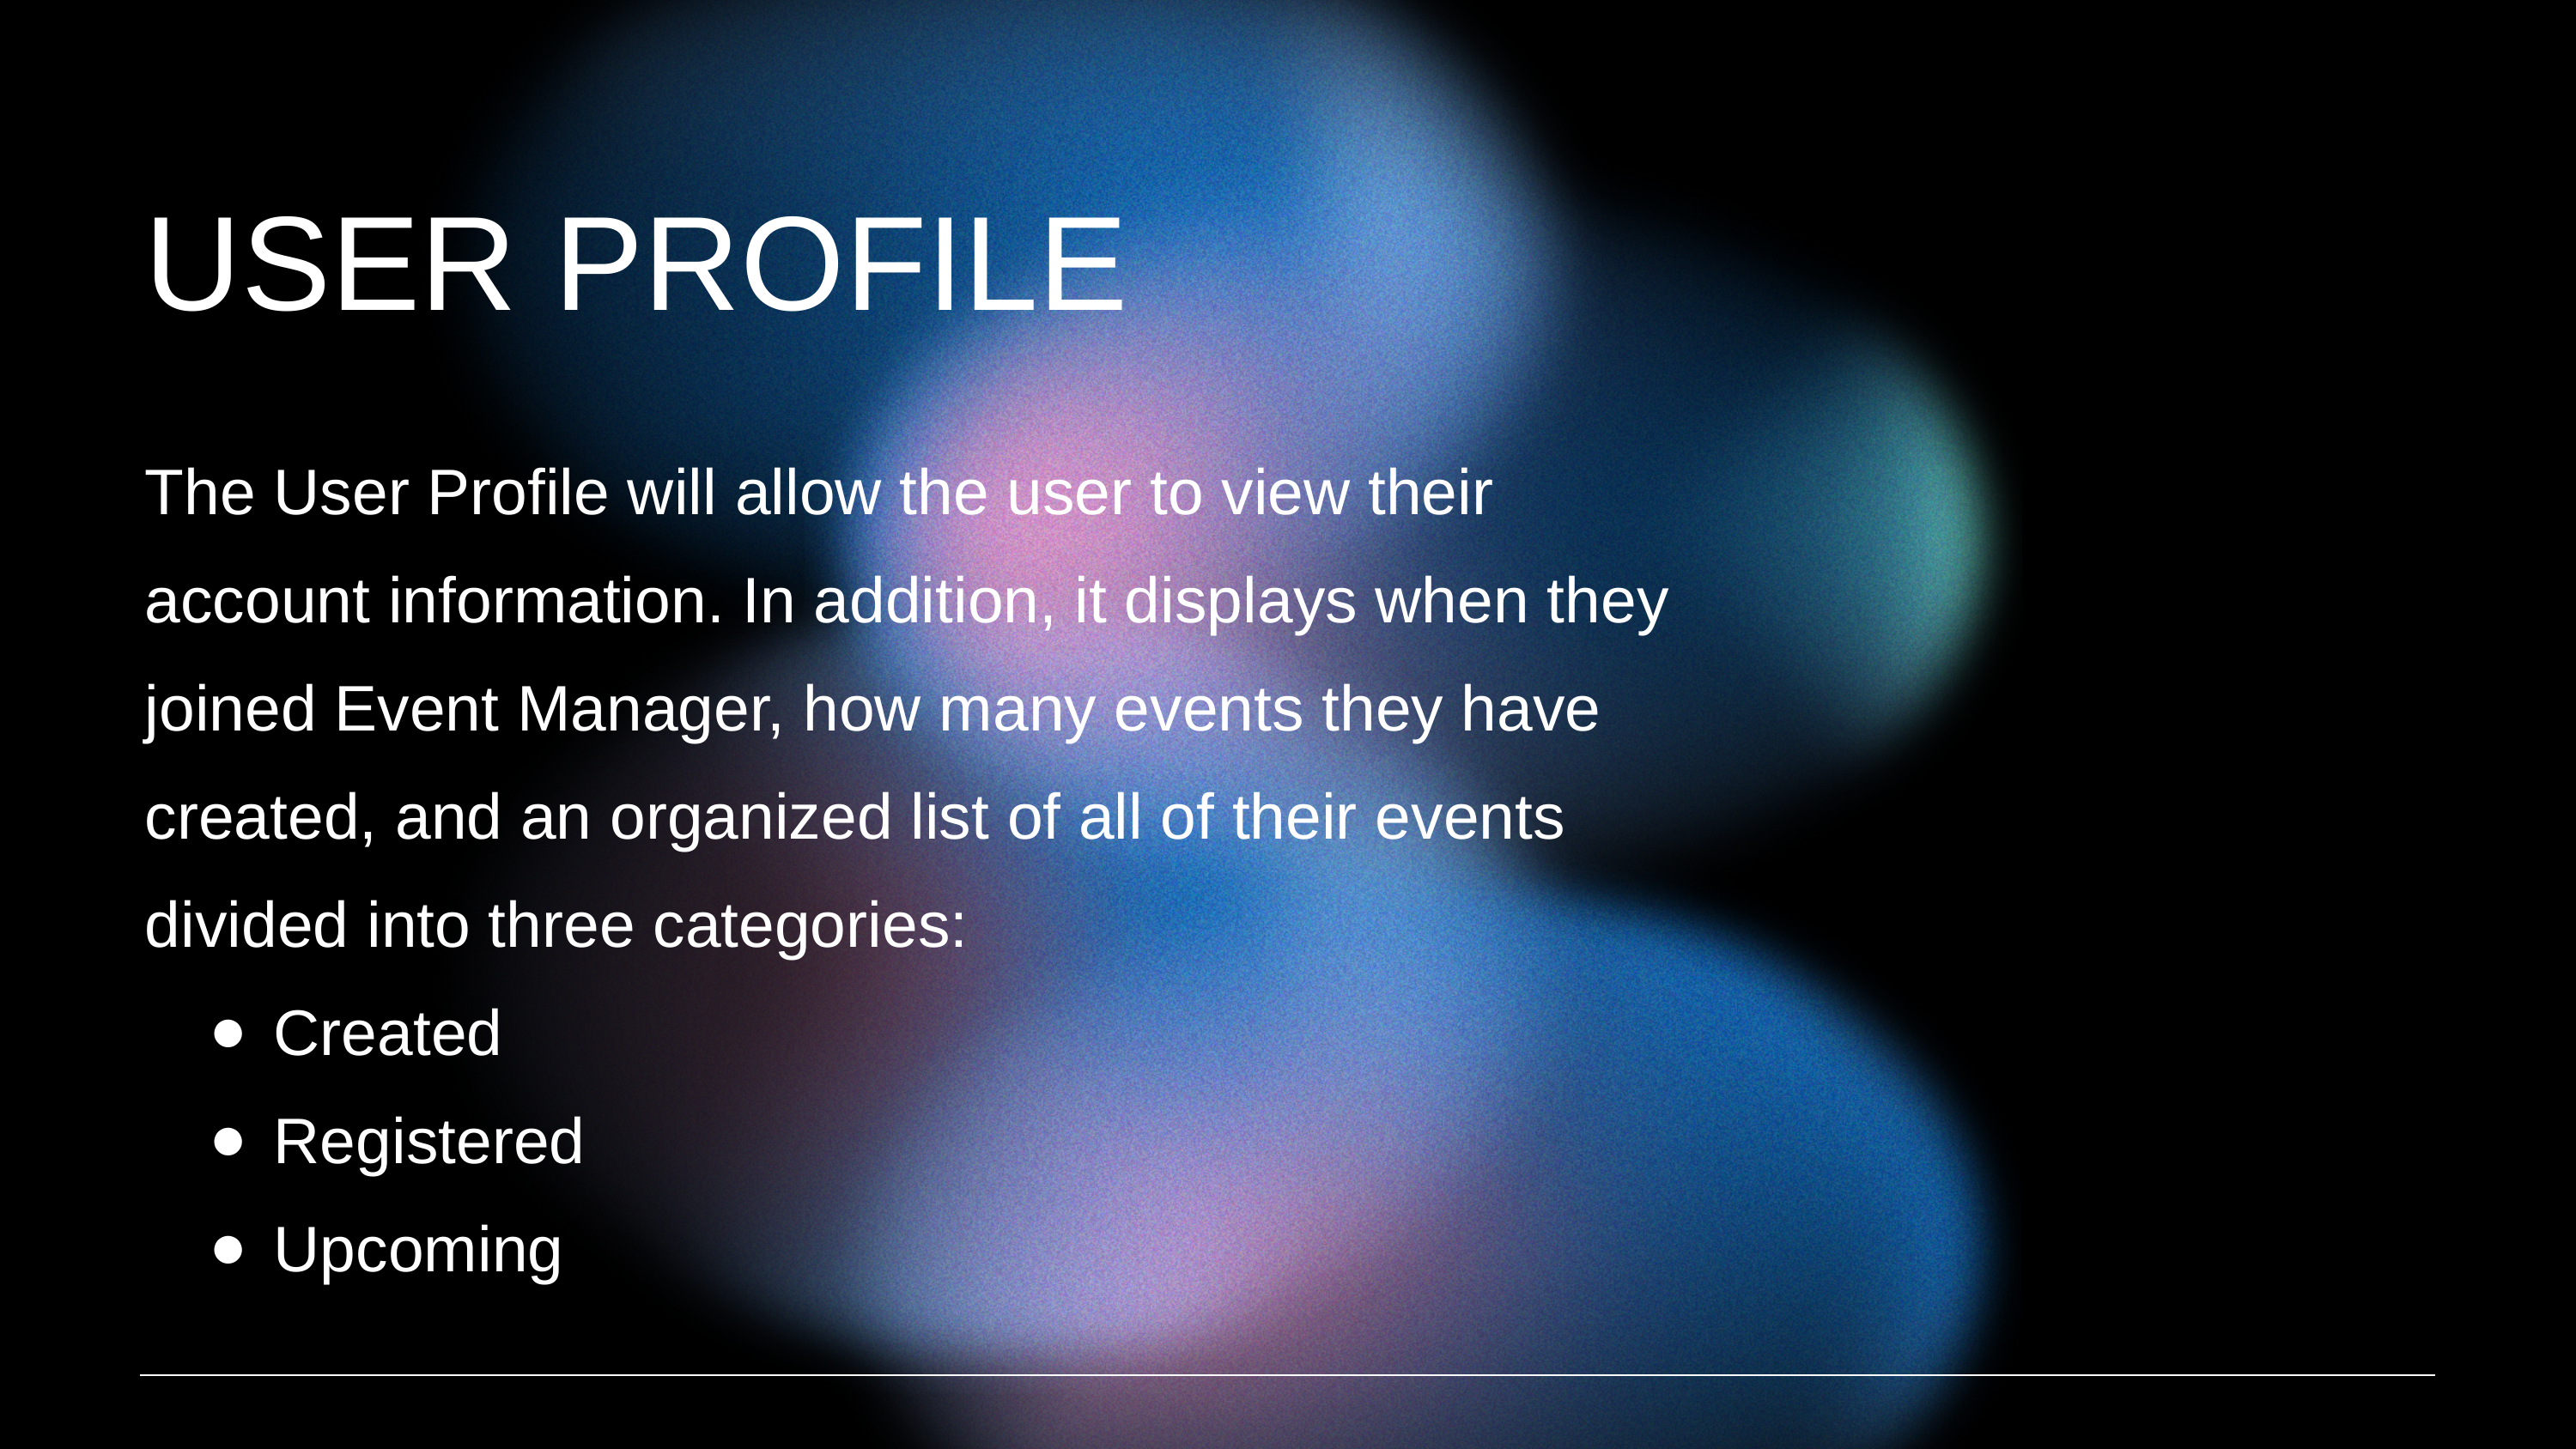

USER PROFILE
The User Profile will allow the user to view their account information. In addition, it displays when they joined Event Manager, how many events they have created, and an organized list of all of their events divided into three categories:
Created
Registered
Upcoming